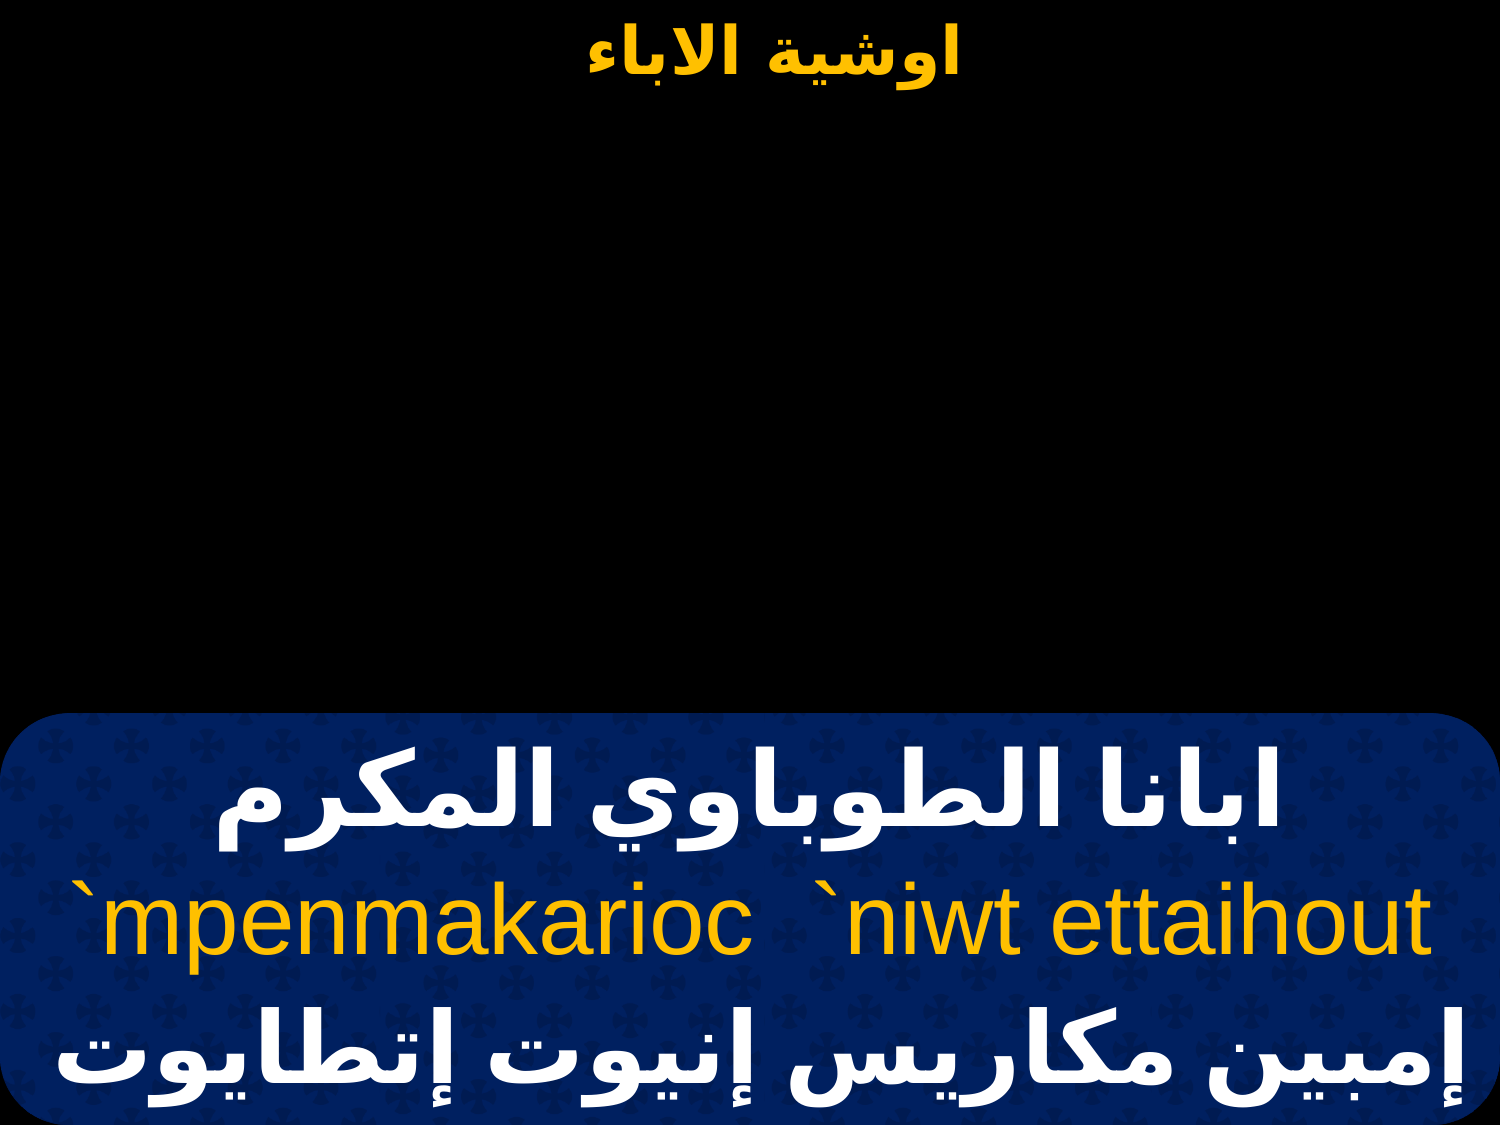

# ابانا الطوباوي المكرم
`mpenmakarioc  `niwt ettaihout
إمبين مكاريس إنيوت إتطايوت